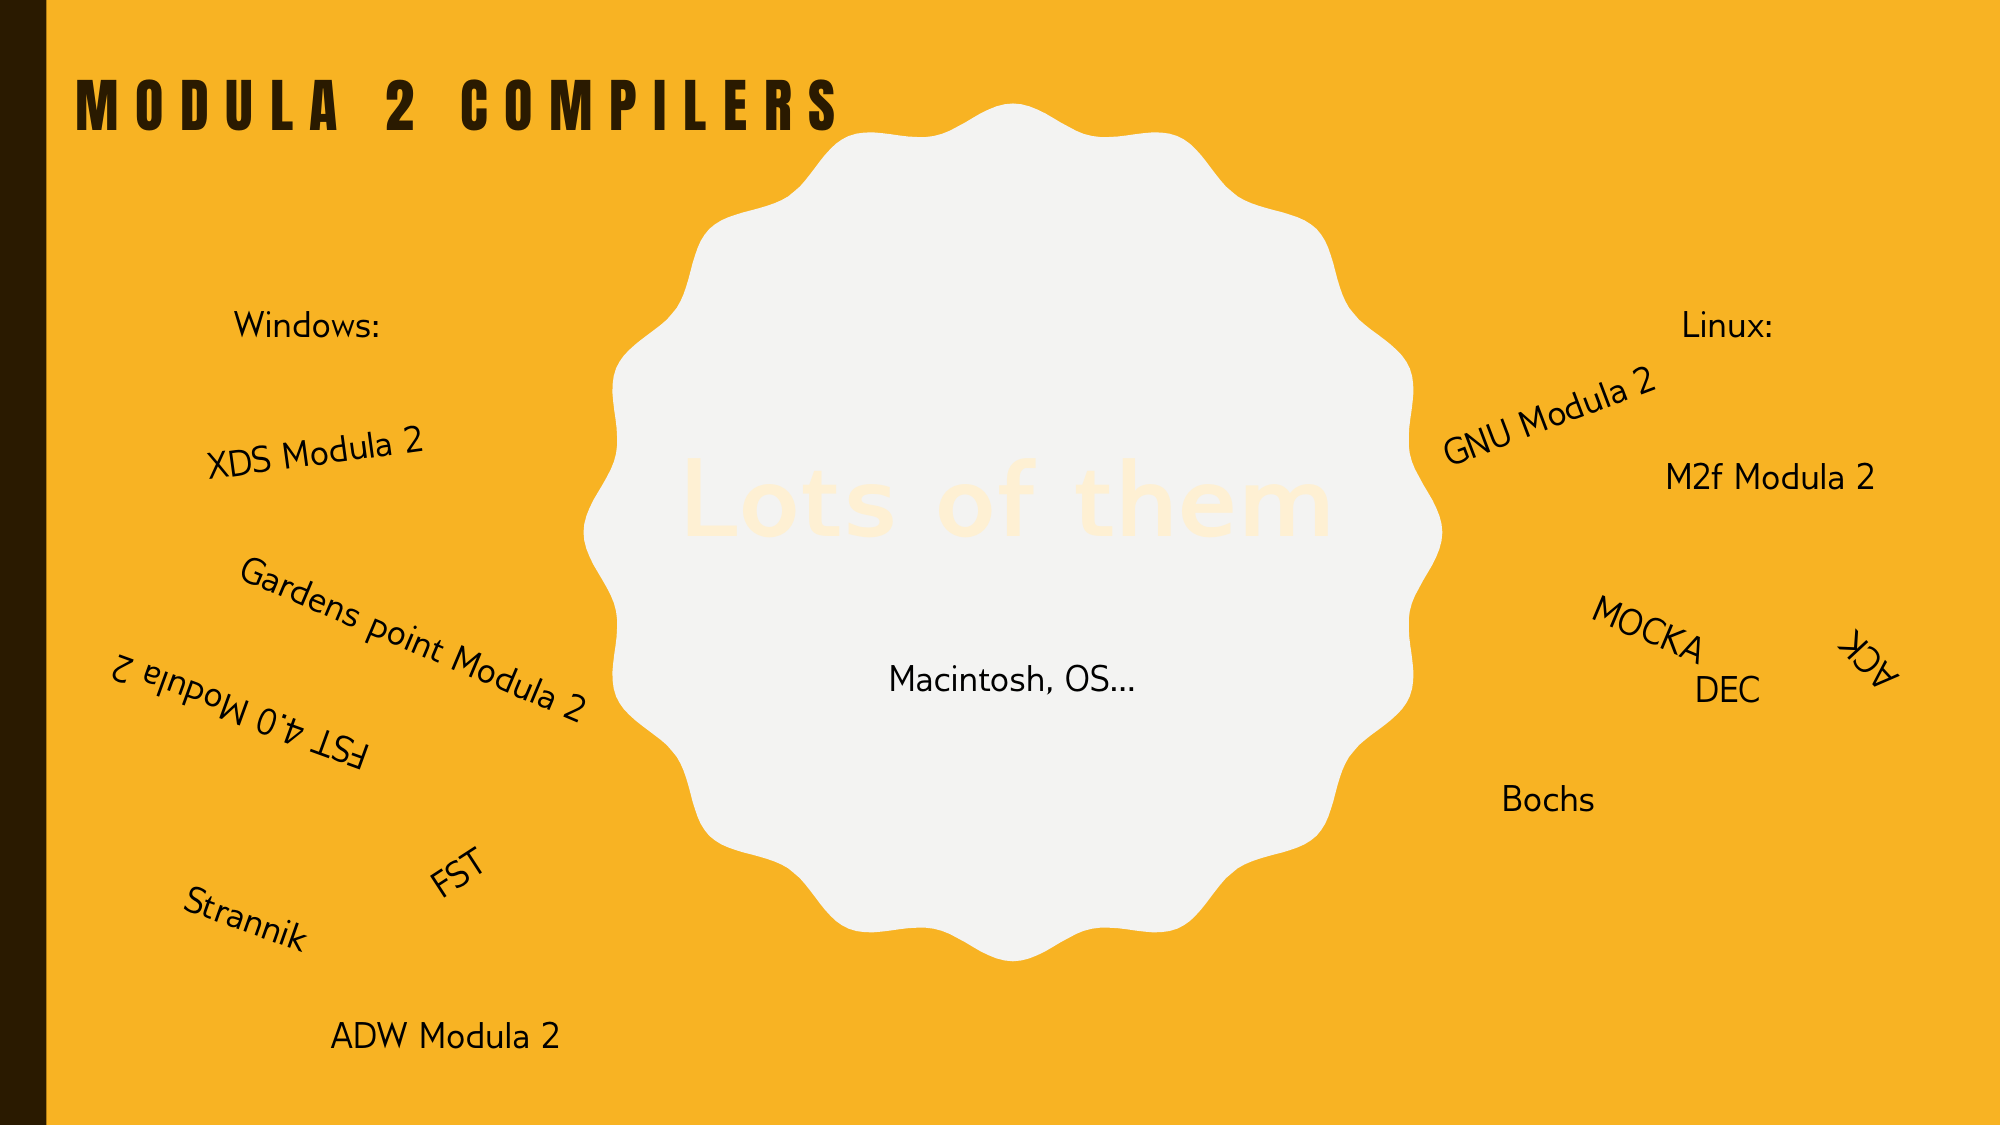

# Modula 2 Compilers
Windows:
Linux:
GNU Modula 2
Lots of them
XDS Modula 2
M2f Modula 2
MOCKA
Gardens point Modula 2
ACK
Macintosh, OS…
DEC
FST 4.0 Modula 2
Bochs
FST
Strannik
ADW Modula 2